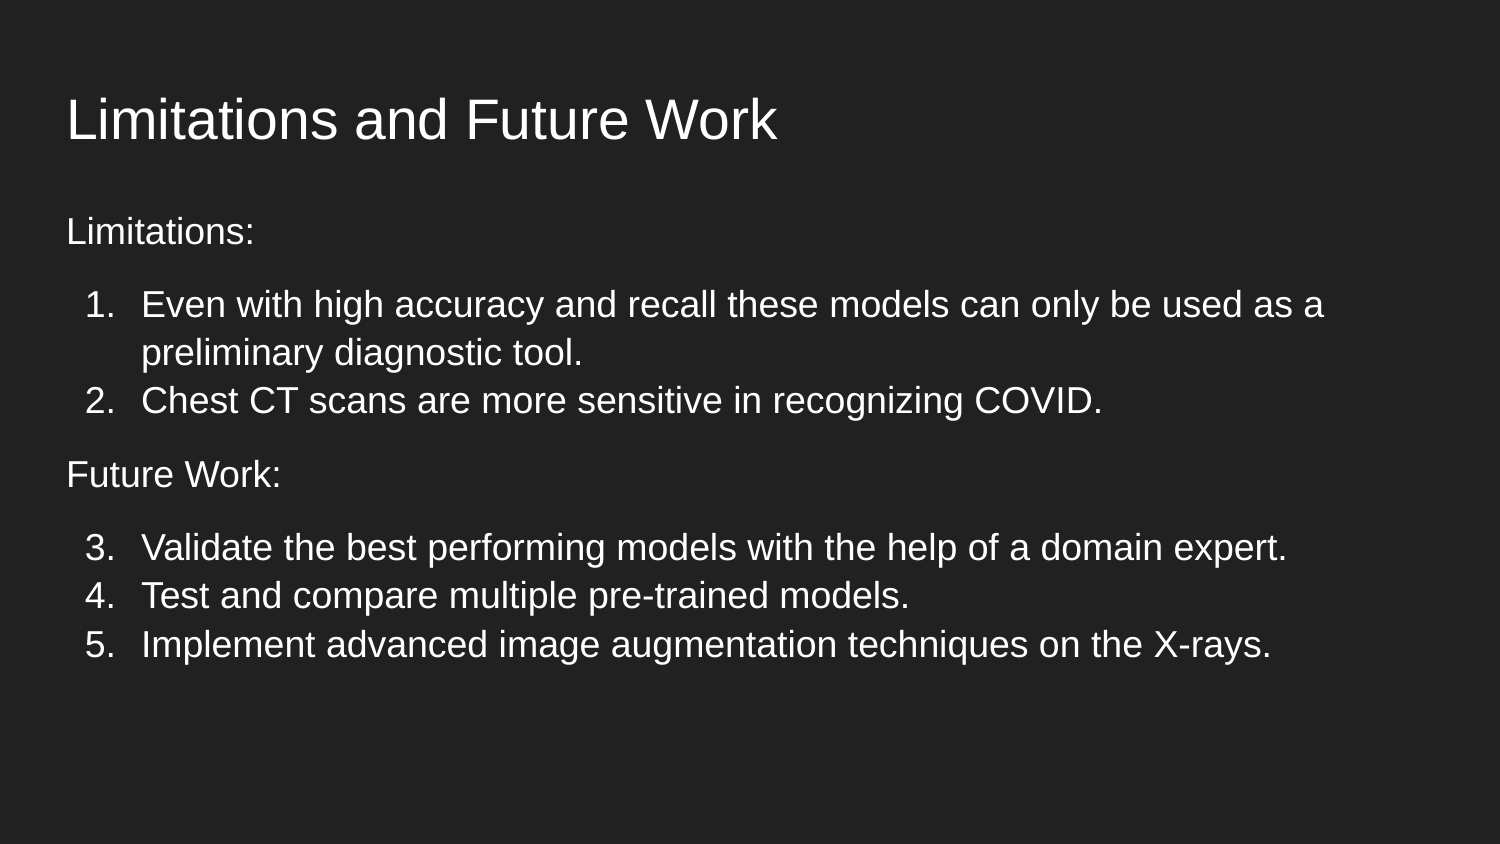

# Limitations and Future Work
Limitations:
Even with high accuracy and recall these models can only be used as a preliminary diagnostic tool.
Chest CT scans are more sensitive in recognizing COVID.
Future Work:
Validate the best performing models with the help of a domain expert.
Test and compare multiple pre-trained models.
Implement advanced image augmentation techniques on the X-rays.